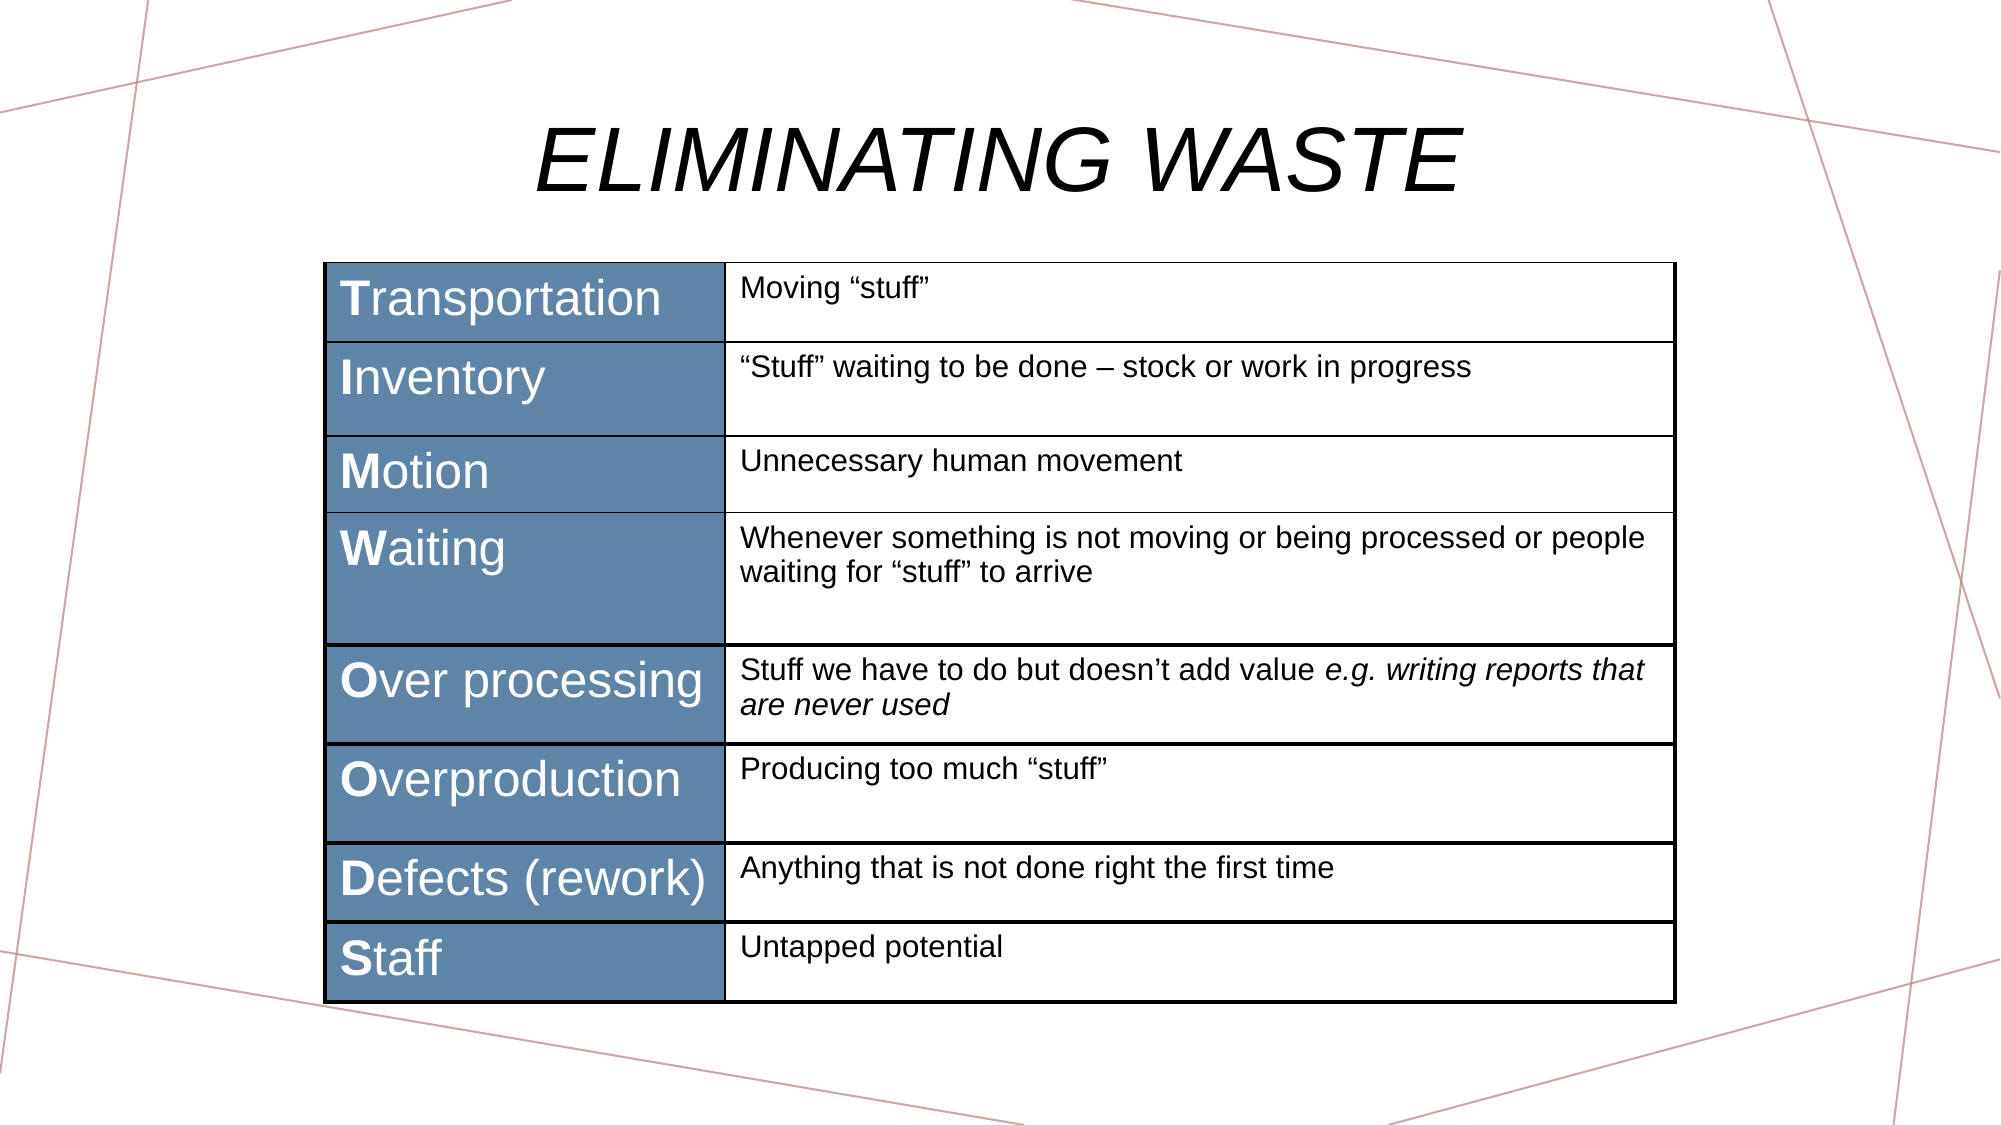

# Eliminating Waste
| Transportation | Moving “stuff” |
| --- | --- |
| Inventory | “Stuff” waiting to be done – stock or work in progress |
| Motion | Unnecessary human movement |
| Waiting | Whenever something is not moving or being processed or people waiting for “stuff” to arrive |
| Over processing | Stuff we have to do but doesn’t add value e.g. writing reports that are never used |
| Overproduction | Producing too much “stuff” |
| Defects (rework) | Anything that is not done right the first time |
| Staff | Untapped potential |